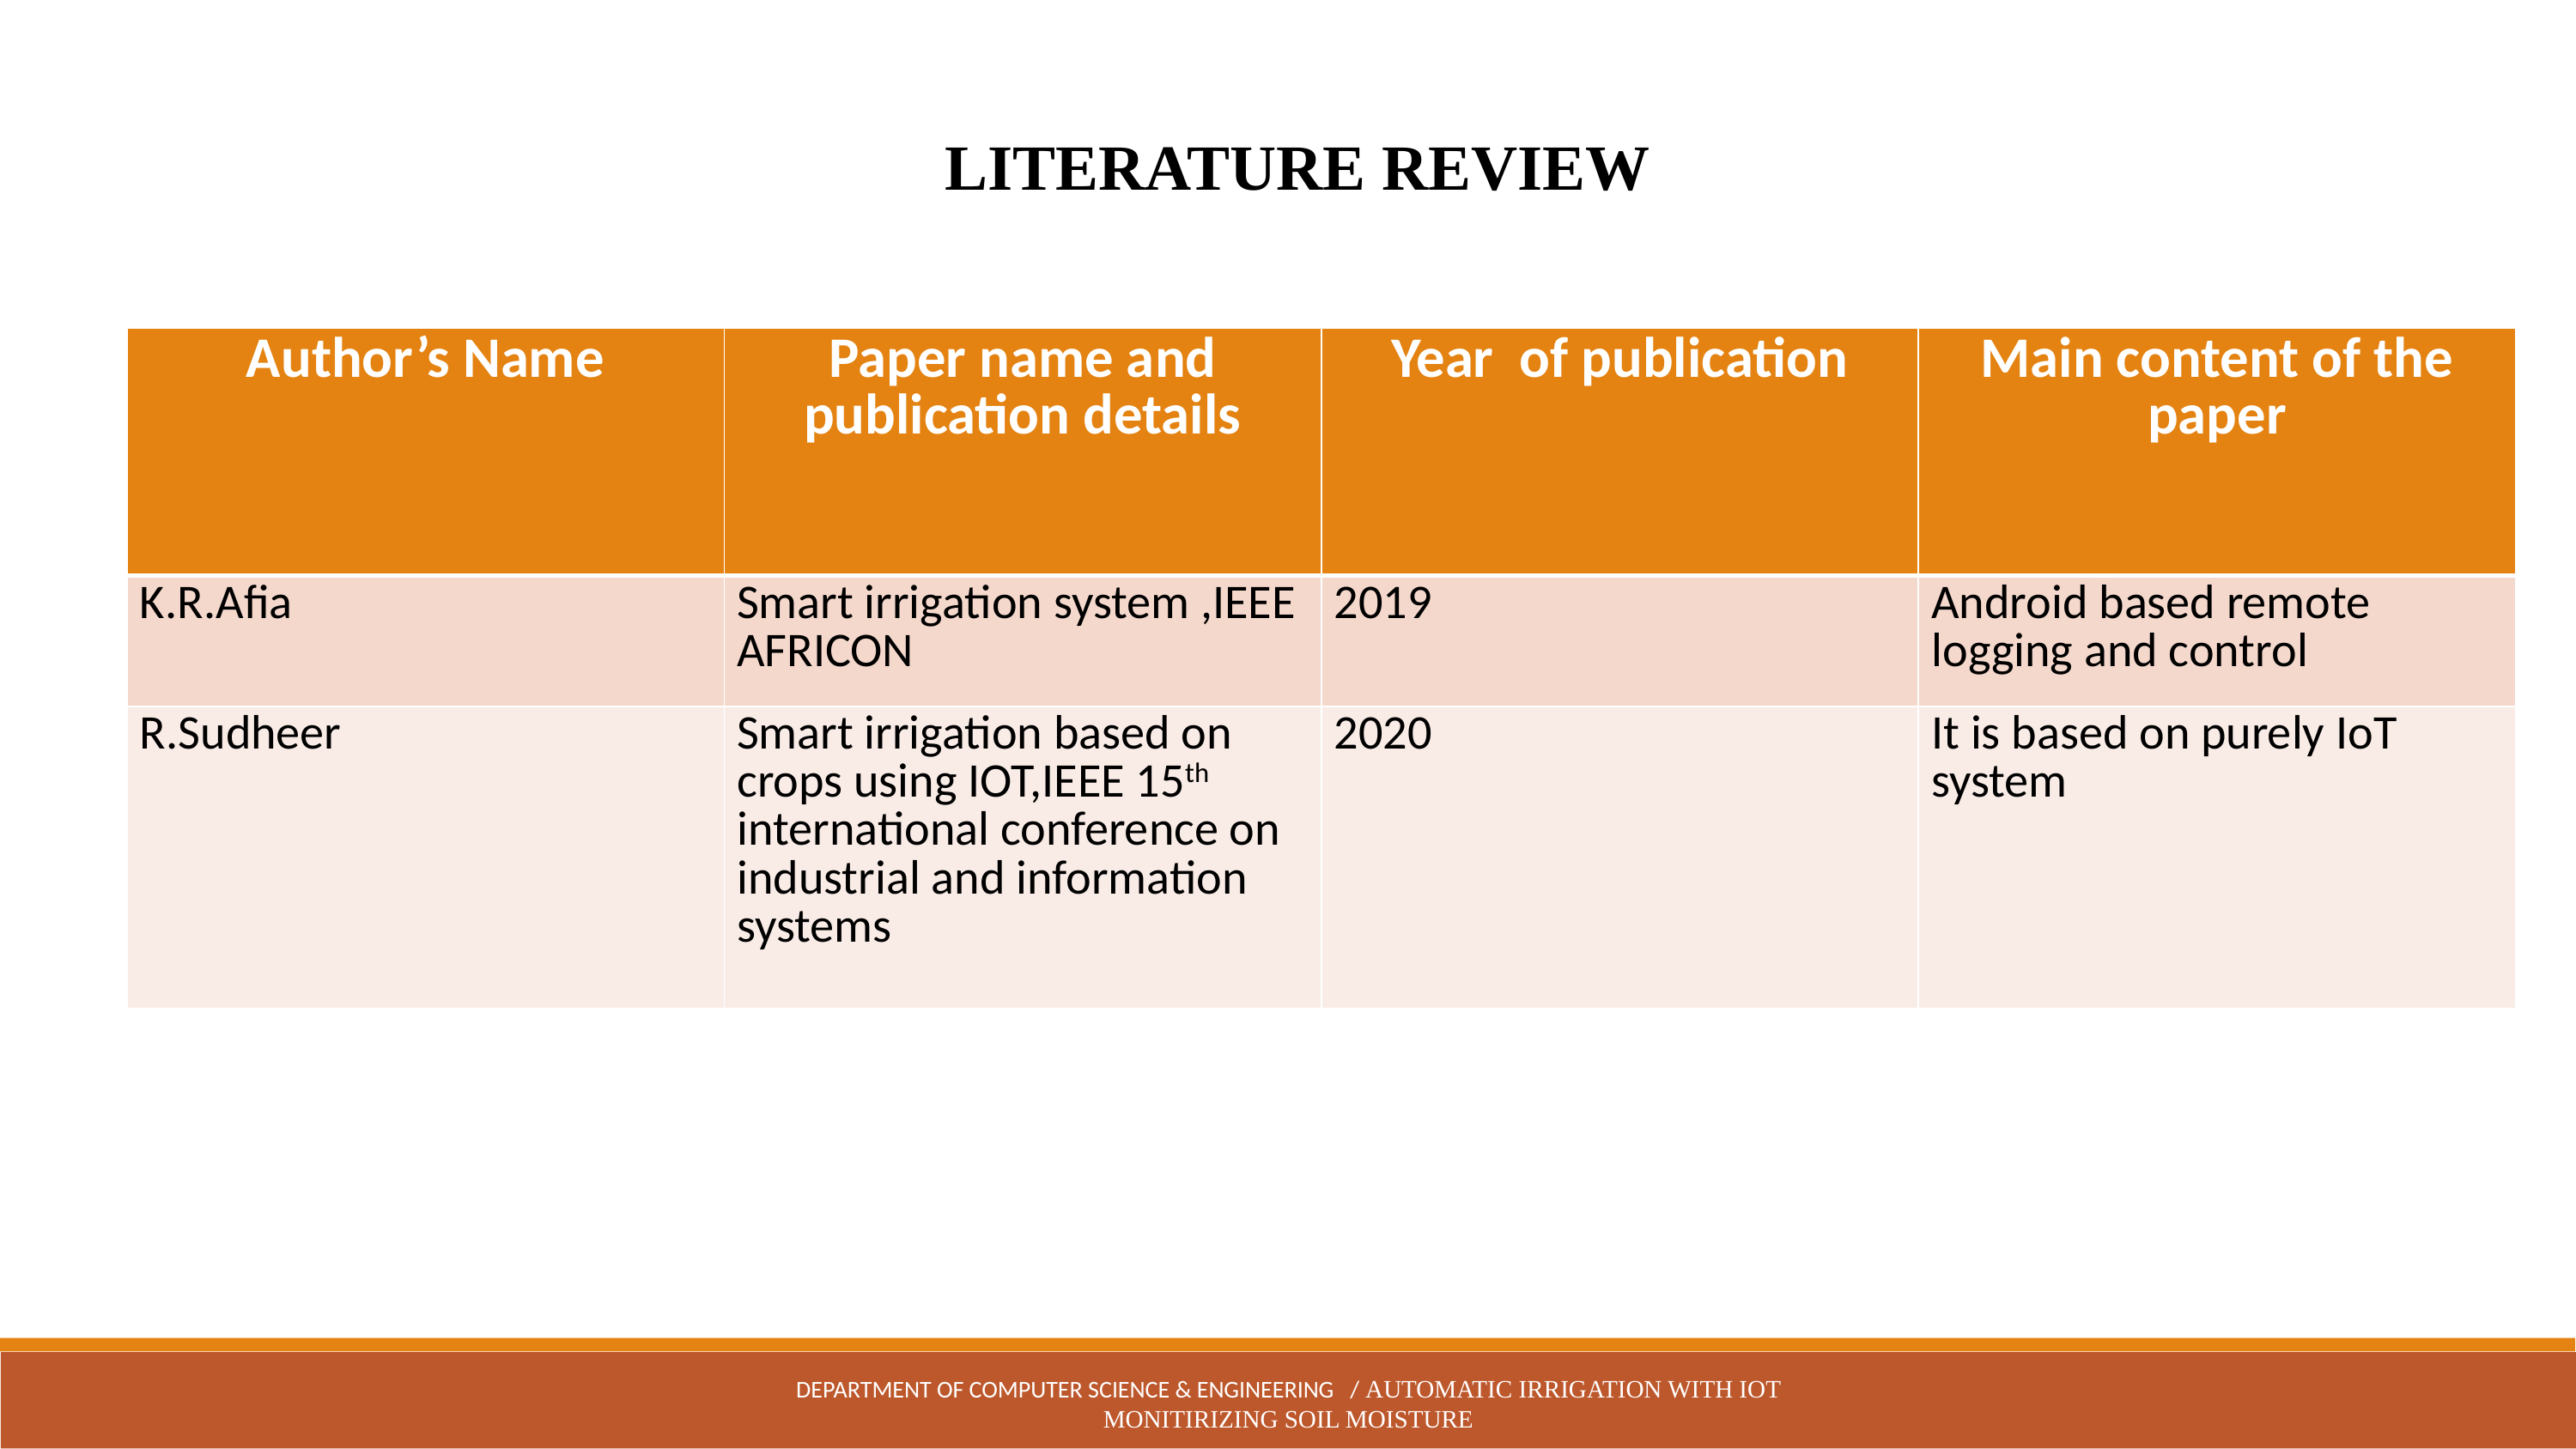

LITERATURE REVIEW
| Author’s Name | Paper name and publication details | Year of publication | Main content of the paper |
| --- | --- | --- | --- |
| K.R.Afia | Smart irrigation system ,IEEE AFRICON | 2019 | Android based remote logging and control |
| R.Sudheer | Smart irrigation based on crops using IOT,IEEE 15th international conference on industrial and information systems | 2020 | It is based on purely IoT system |

DEPARTMENT OF COMPUTER SCIENCE & ENGINEERING   / AUTOMATIC IRRIGATION WITH IOT MONITIRIZING SOIL MOISTURE
7